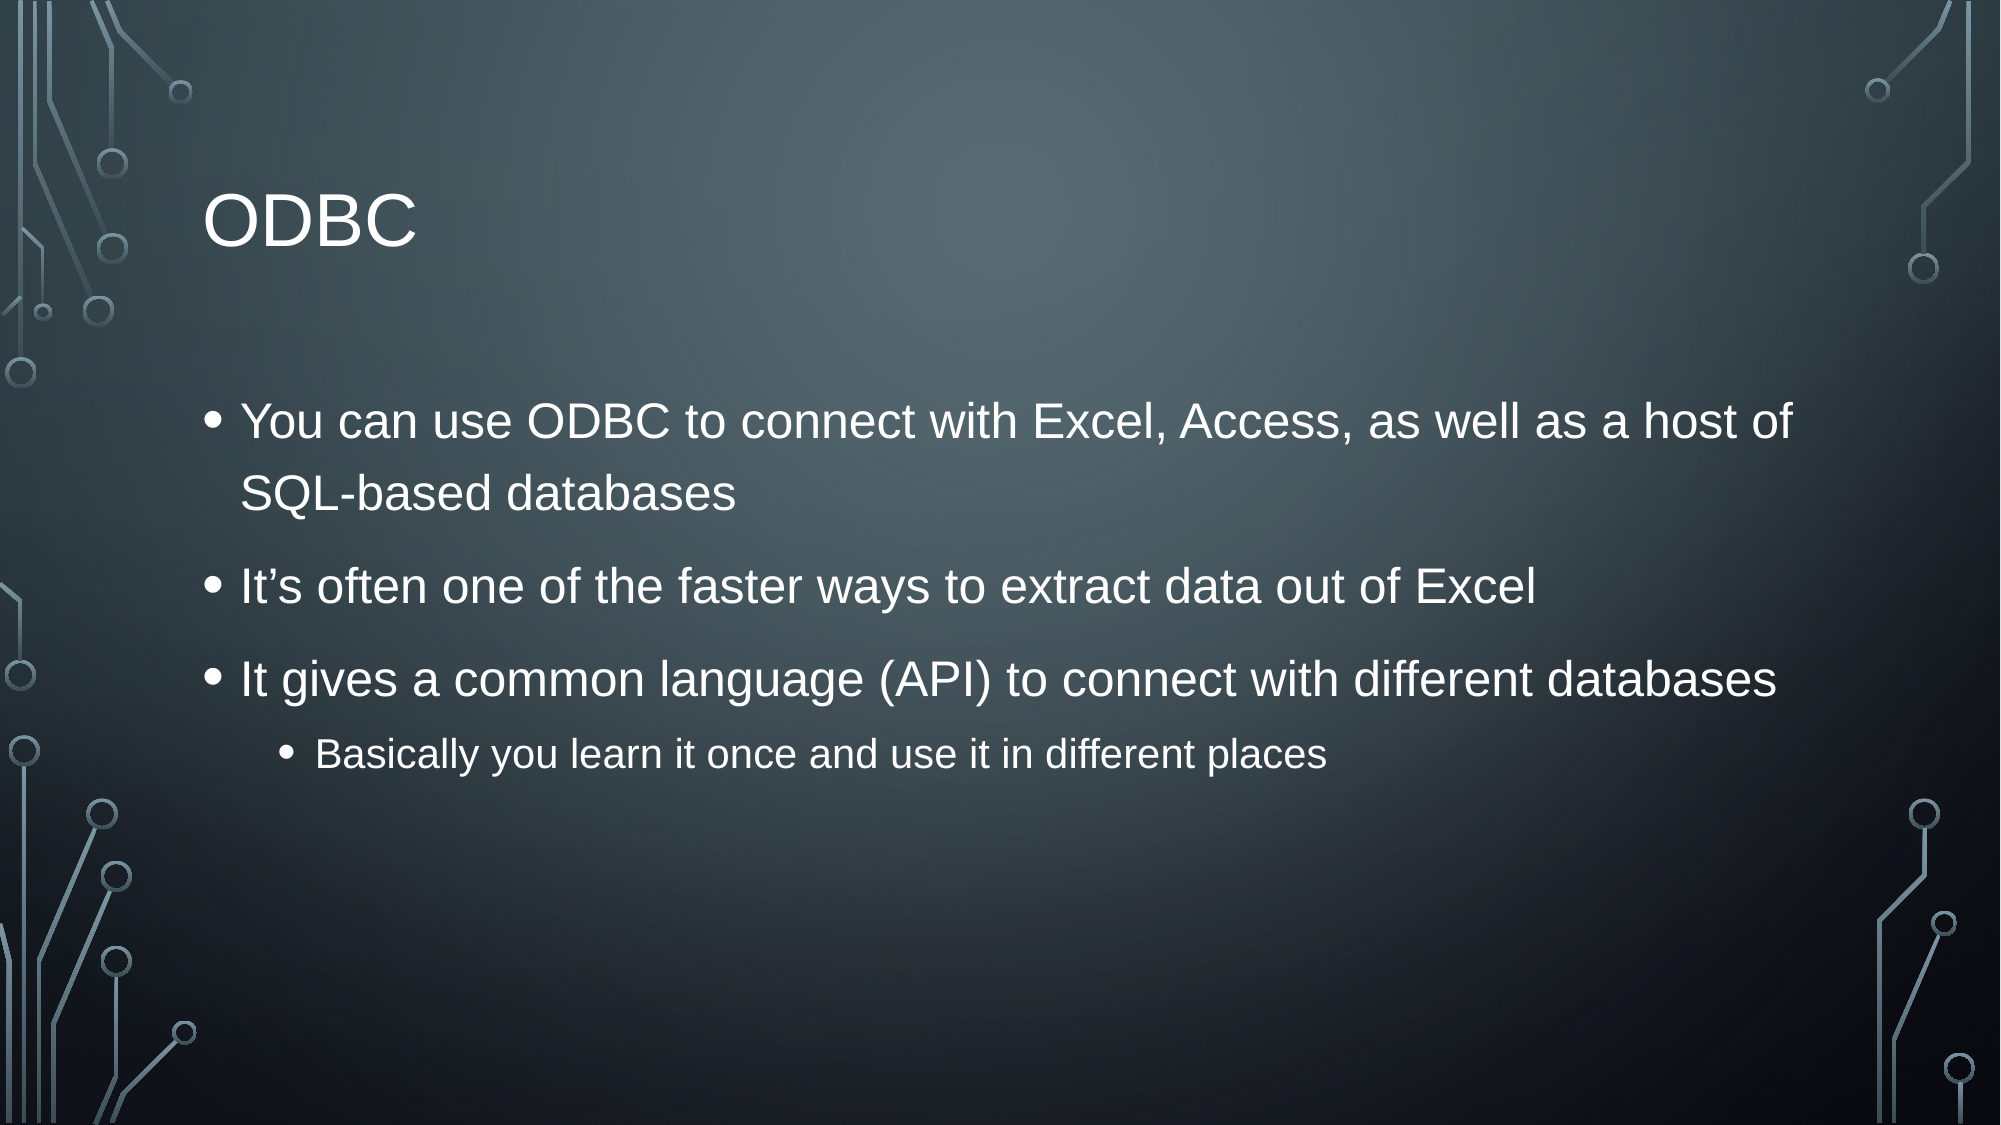

# ODBC
You can use ODBC to connect with Excel, Access, as well as a host of SQL-based databases
It’s often one of the faster ways to extract data out of Excel
It gives a common language (API) to connect with different databases
Basically you learn it once and use it in different places